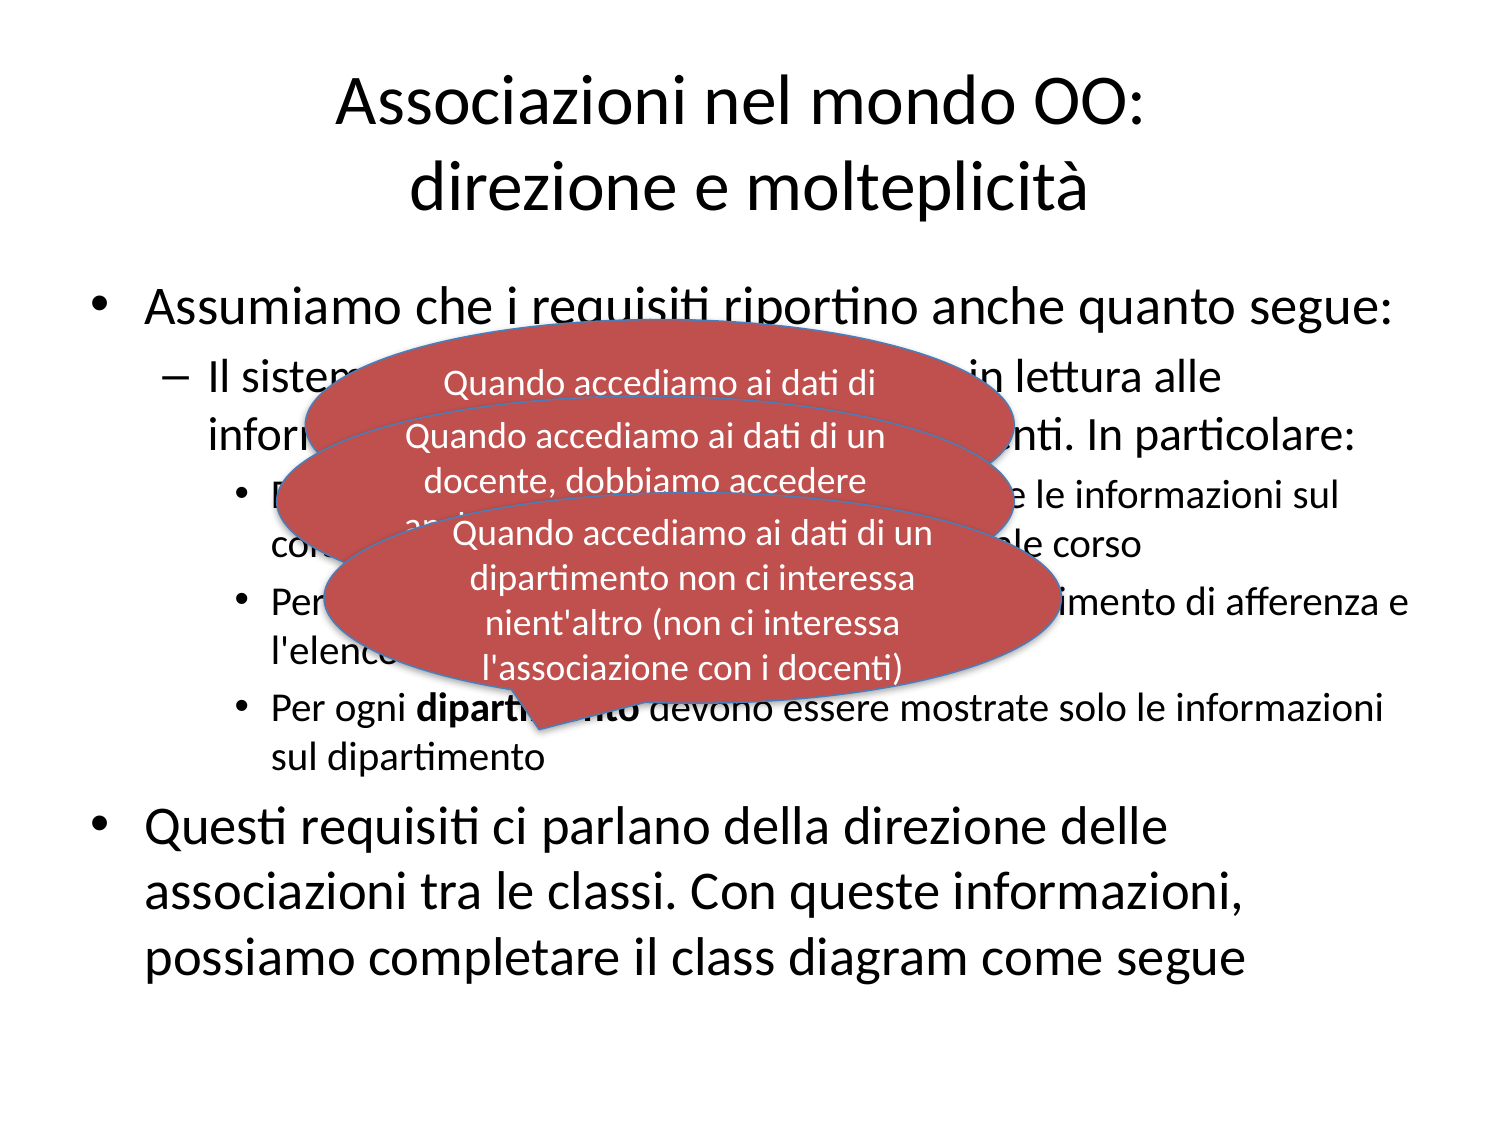

# Associazioni nel mondo OO: direzione e molteplicità
Assumiamo che i requisiti riportino anche quanto segue:
Il sistema deve permettere di accedere in lettura alle informazioni di docenti, corsi, e dipartimenti. In particolare:
Per ogni corso devono essere mostrate anche le informazioni sul corso e l'elenco dei docenti che insegnano tale corso
Per ogni docente deve essere mostrato il dipartimento di afferenza e l'elenco dei corsi insegnati da tale docente
Per ogni dipartimento devono essere mostrate solo le informazioni sul dipartimento
Questi requisiti ci parlano della direzione delle associazioni tra le classi. Con queste informazioni, possiamo completare il class diagram come segue
Quando accediamo ai dati di un corso, dobbiamo accedere anche ai dati dei suoi docenti
Quando accediamo ai dati di un docente, dobbiamo accedere anche ai dati dei suoi corsi e del suo dipartimento
Quando accediamo ai dati di un dipartimento non ci interessa nient'altro (non ci interessa l'associazione con i docenti)